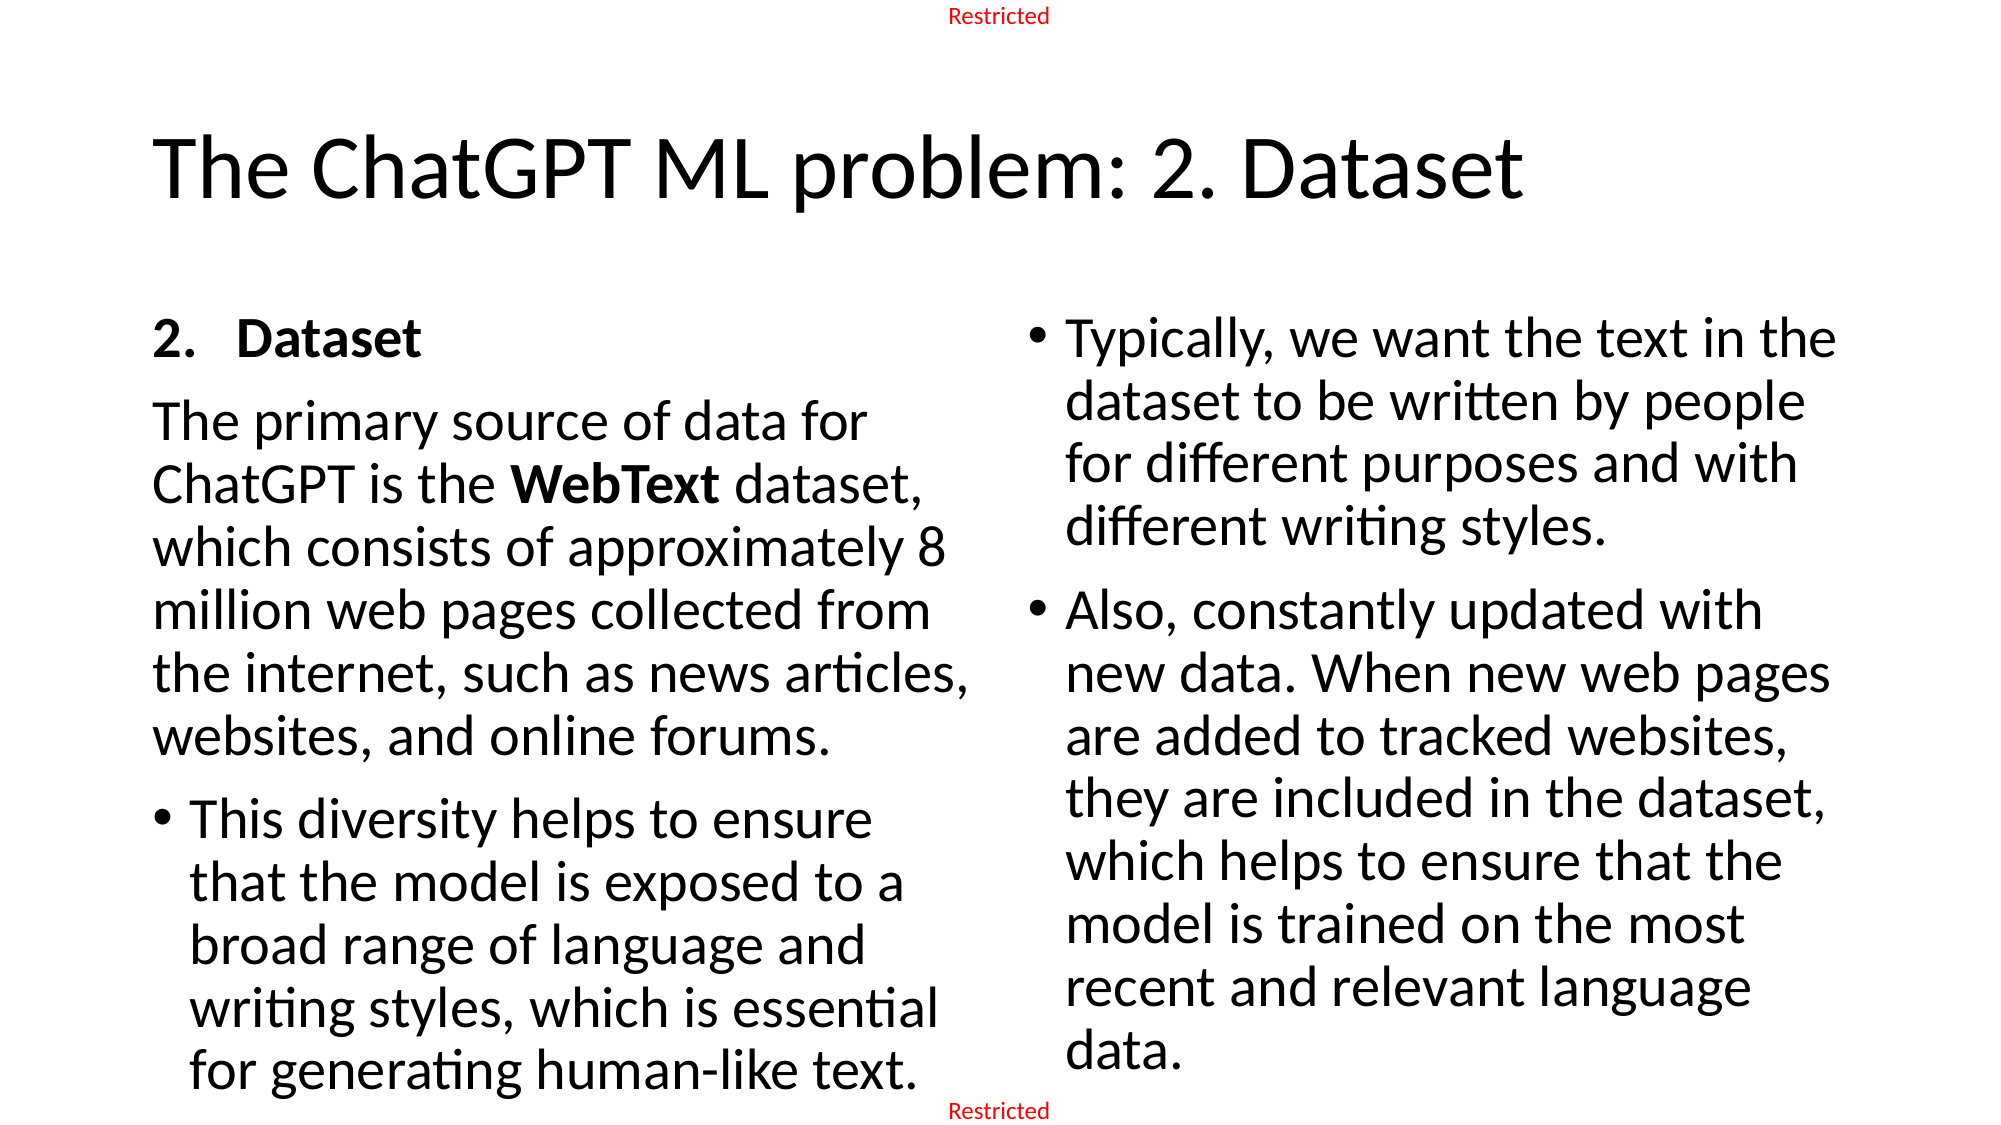

# The ChatGPT ML problem: 2. Dataset
Dataset
The primary source of data for ChatGPT is the WebText dataset, which consists of approximately 8 million web pages collected from the internet, such as news articles, websites, and online forums.
This diversity helps to ensure that the model is exposed to a broad range of language and writing styles, which is essential for generating human-like text.
Typically, we want the text in the dataset to be written by people for different purposes and with different writing styles.
Also, constantly updated with new data. When new web pages are added to tracked websites, they are included in the dataset, which helps to ensure that the model is trained on the most recent and relevant language data.